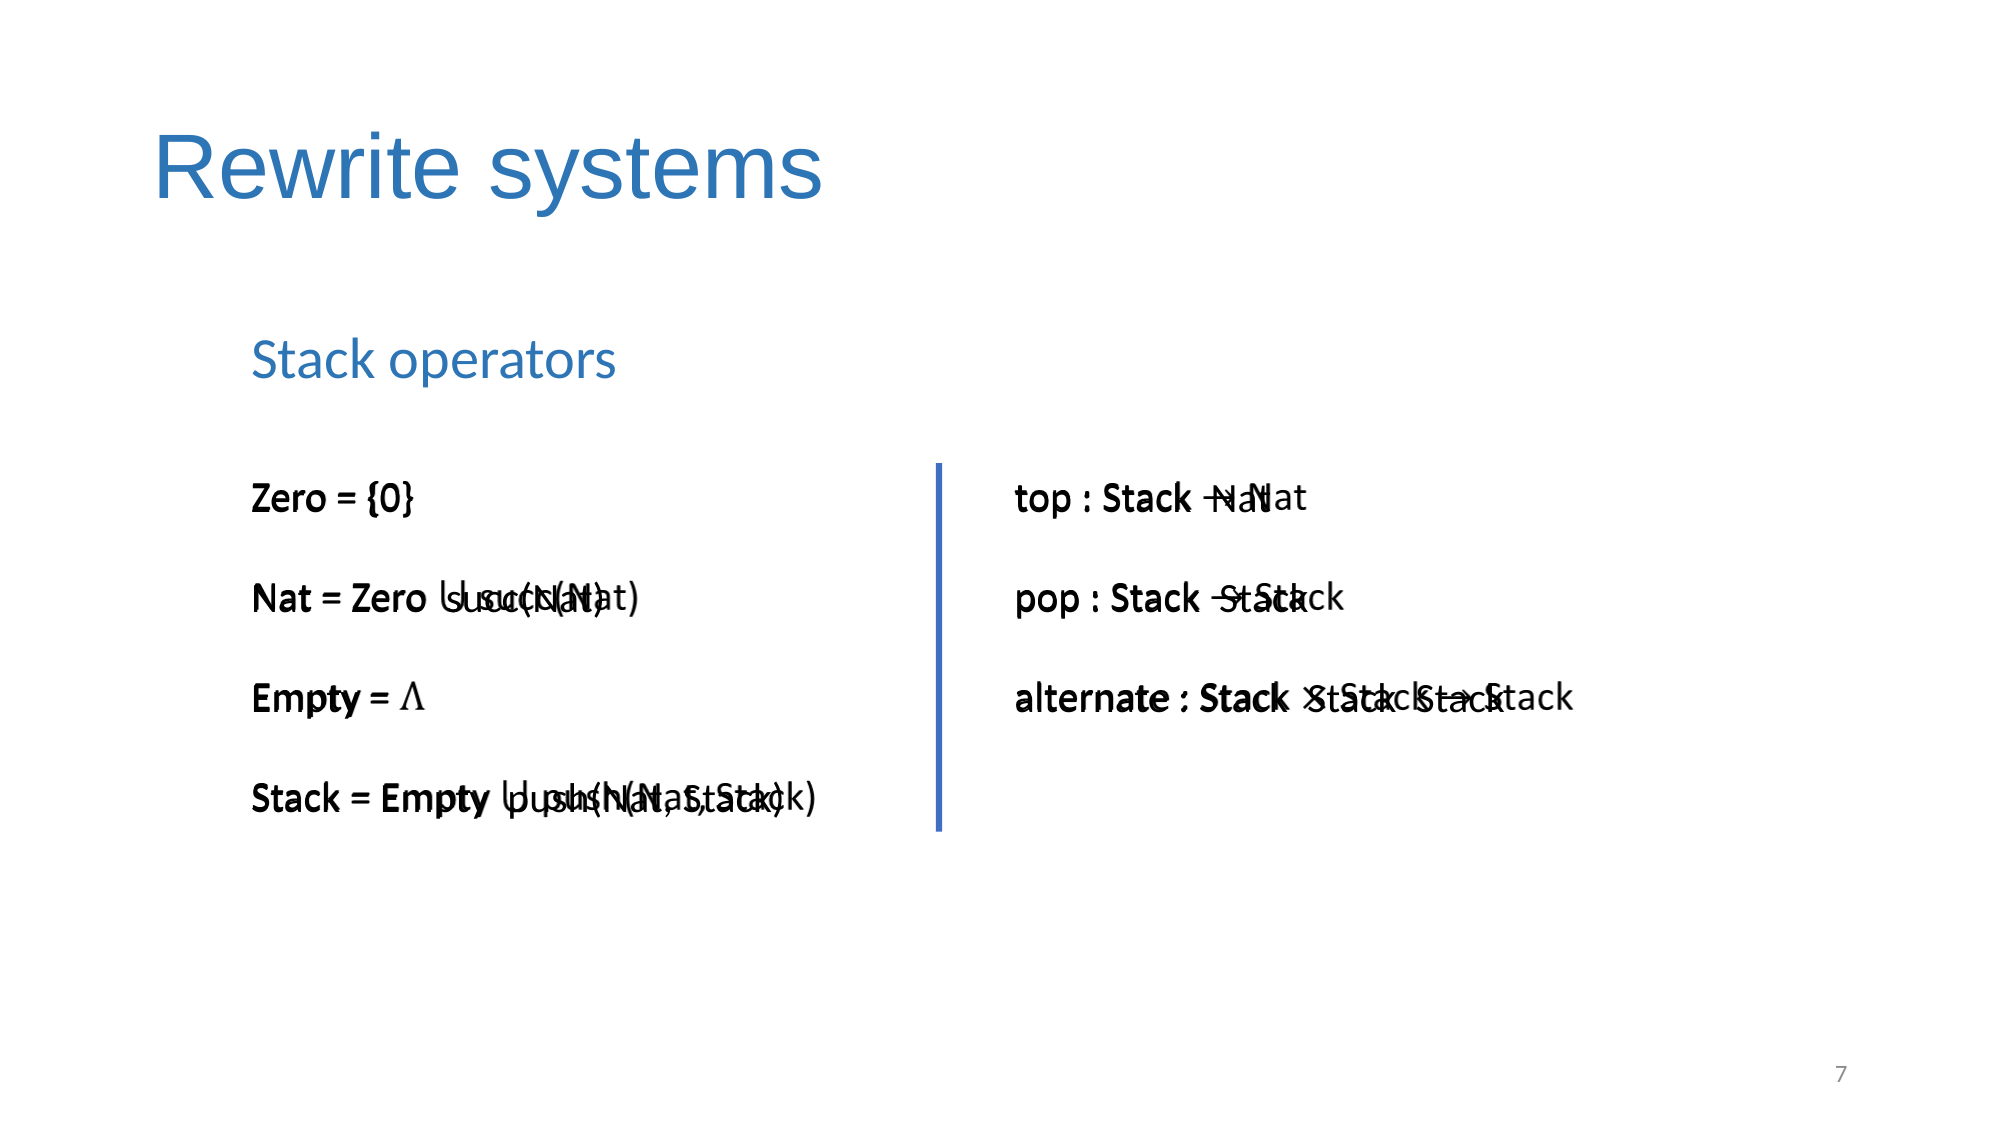

Rewrite systems
Stack operators
Zero = {0}

Nat = Zero  succ(Nat)

Empty =

Stack = Empty  push(Nat, Stack)

top : Stack  Nat

pop : Stack  Stack

alternate : Stack  Stack  Stack

7